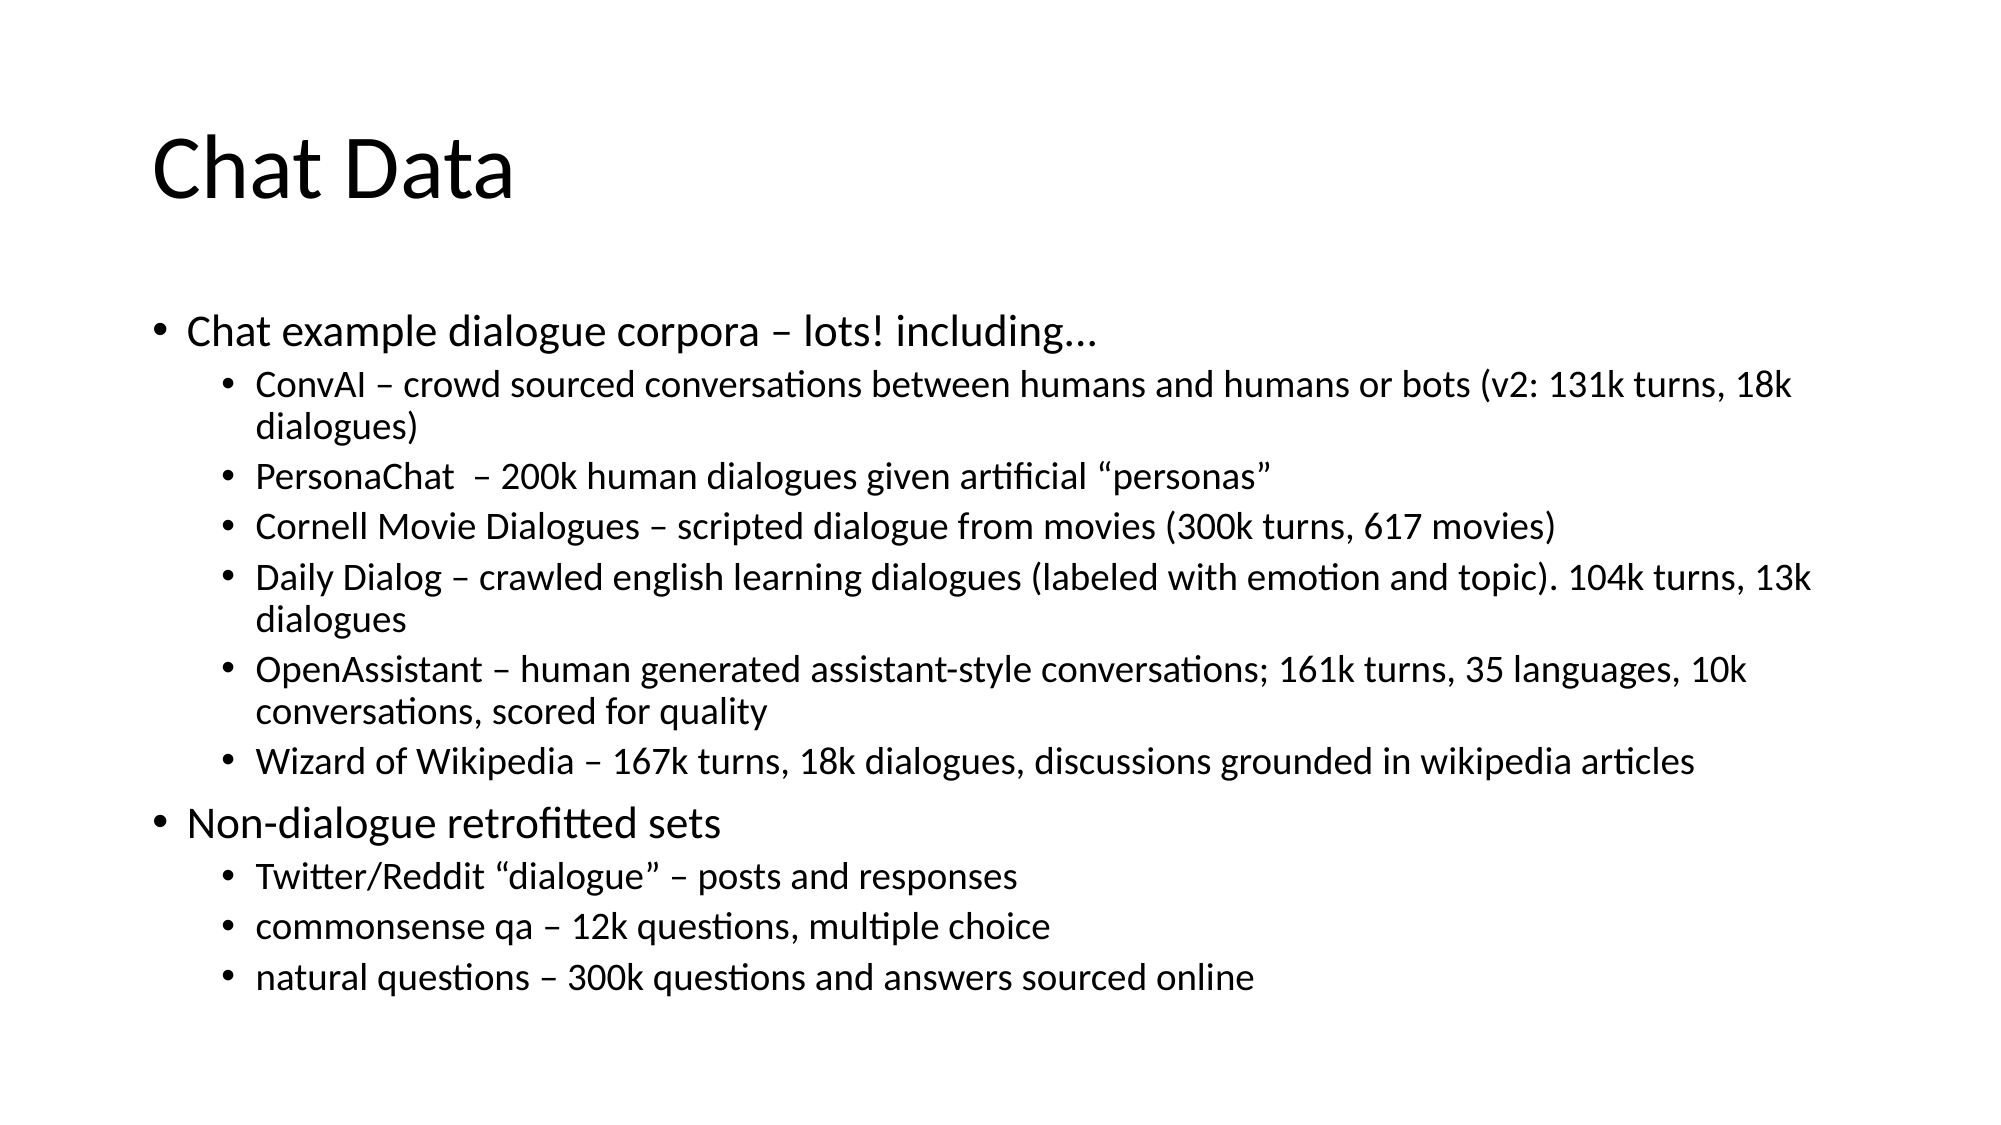

# Chat Data
Chat example dialogue corpora – lots! including...
ConvAI – crowd sourced conversations between humans and humans or bots (v2: 131k turns, 18k dialogues)
PersonaChat  – 200k human dialogues given artificial “personas”
Cornell Movie Dialogues – scripted dialogue from movies (300k turns, 617 movies)
Daily Dialog – crawled english learning dialogues (labeled with emotion and topic). 104k turns, 13k dialogues
OpenAssistant – human generated assistant-style conversations; 161k turns, 35 languages, 10k conversations, scored for quality
Wizard of Wikipedia – 167k turns, 18k dialogues, discussions grounded in wikipedia articles
Non-dialogue retrofitted sets
Twitter/Reddit “dialogue” – posts and responses
commonsense qa – 12k questions, multiple choice
natural questions – 300k questions and answers sourced online